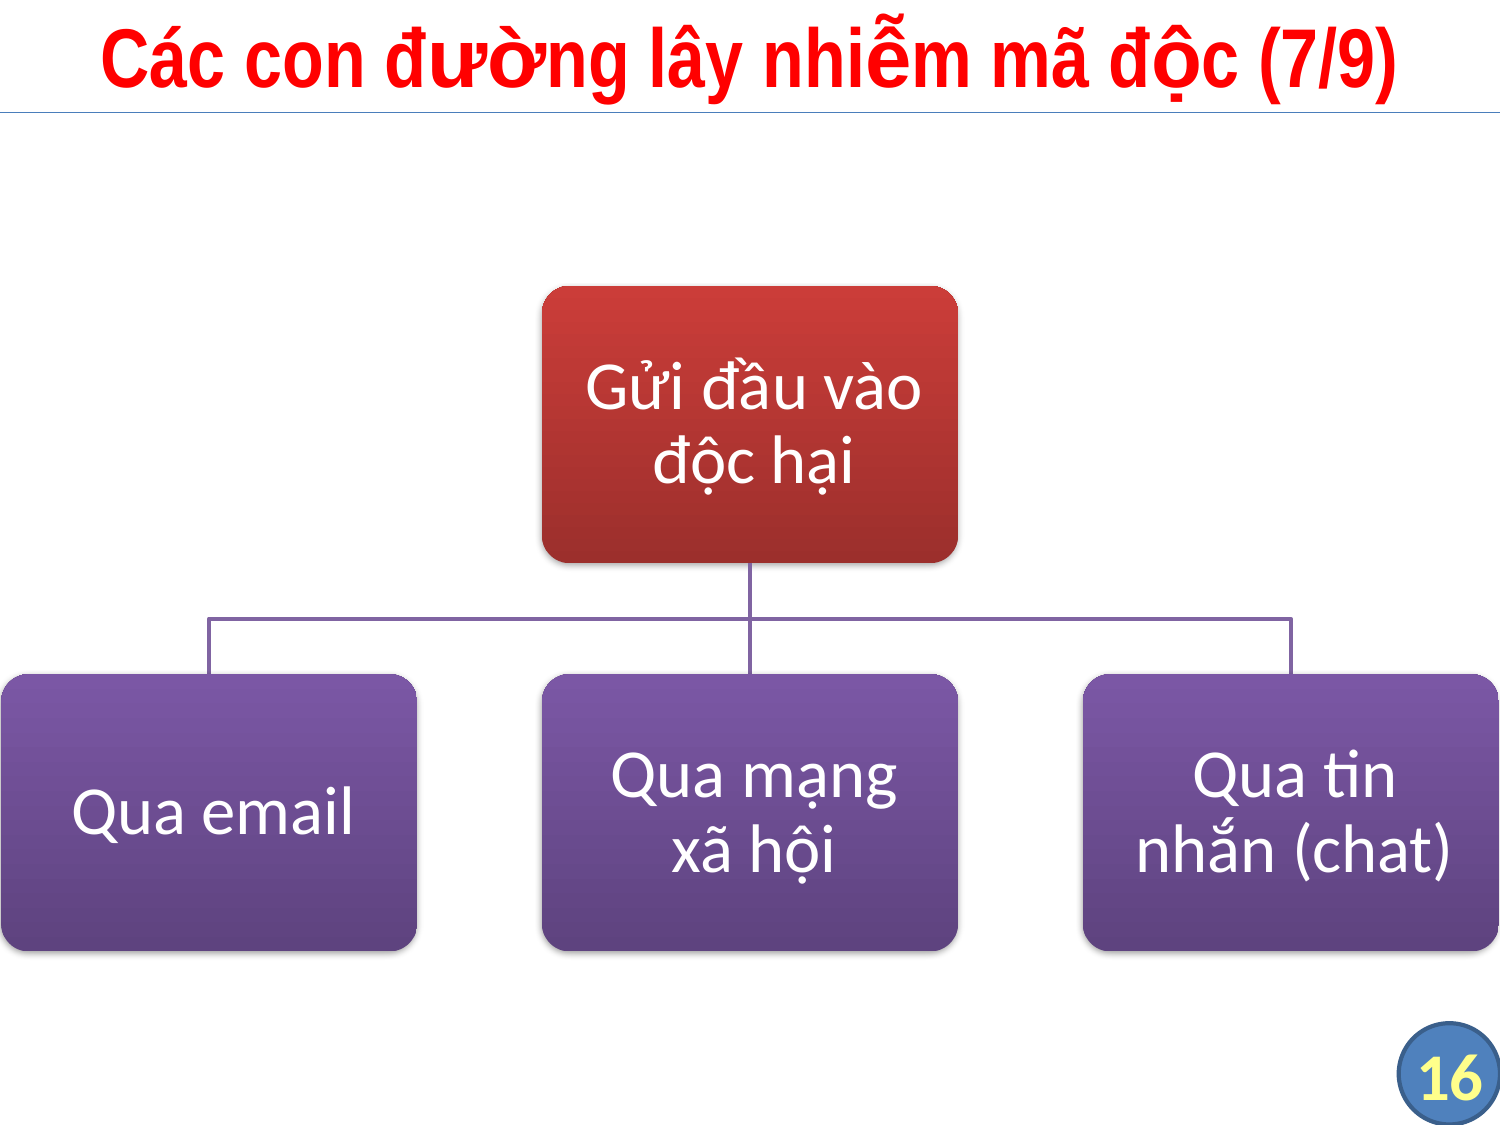

# Các con đường lây nhiễm mã độc (7/9)
Gửi đầu vào độc hại
Qua email
Qua mạng xã hội
Qua tin nhắn (chat)
16